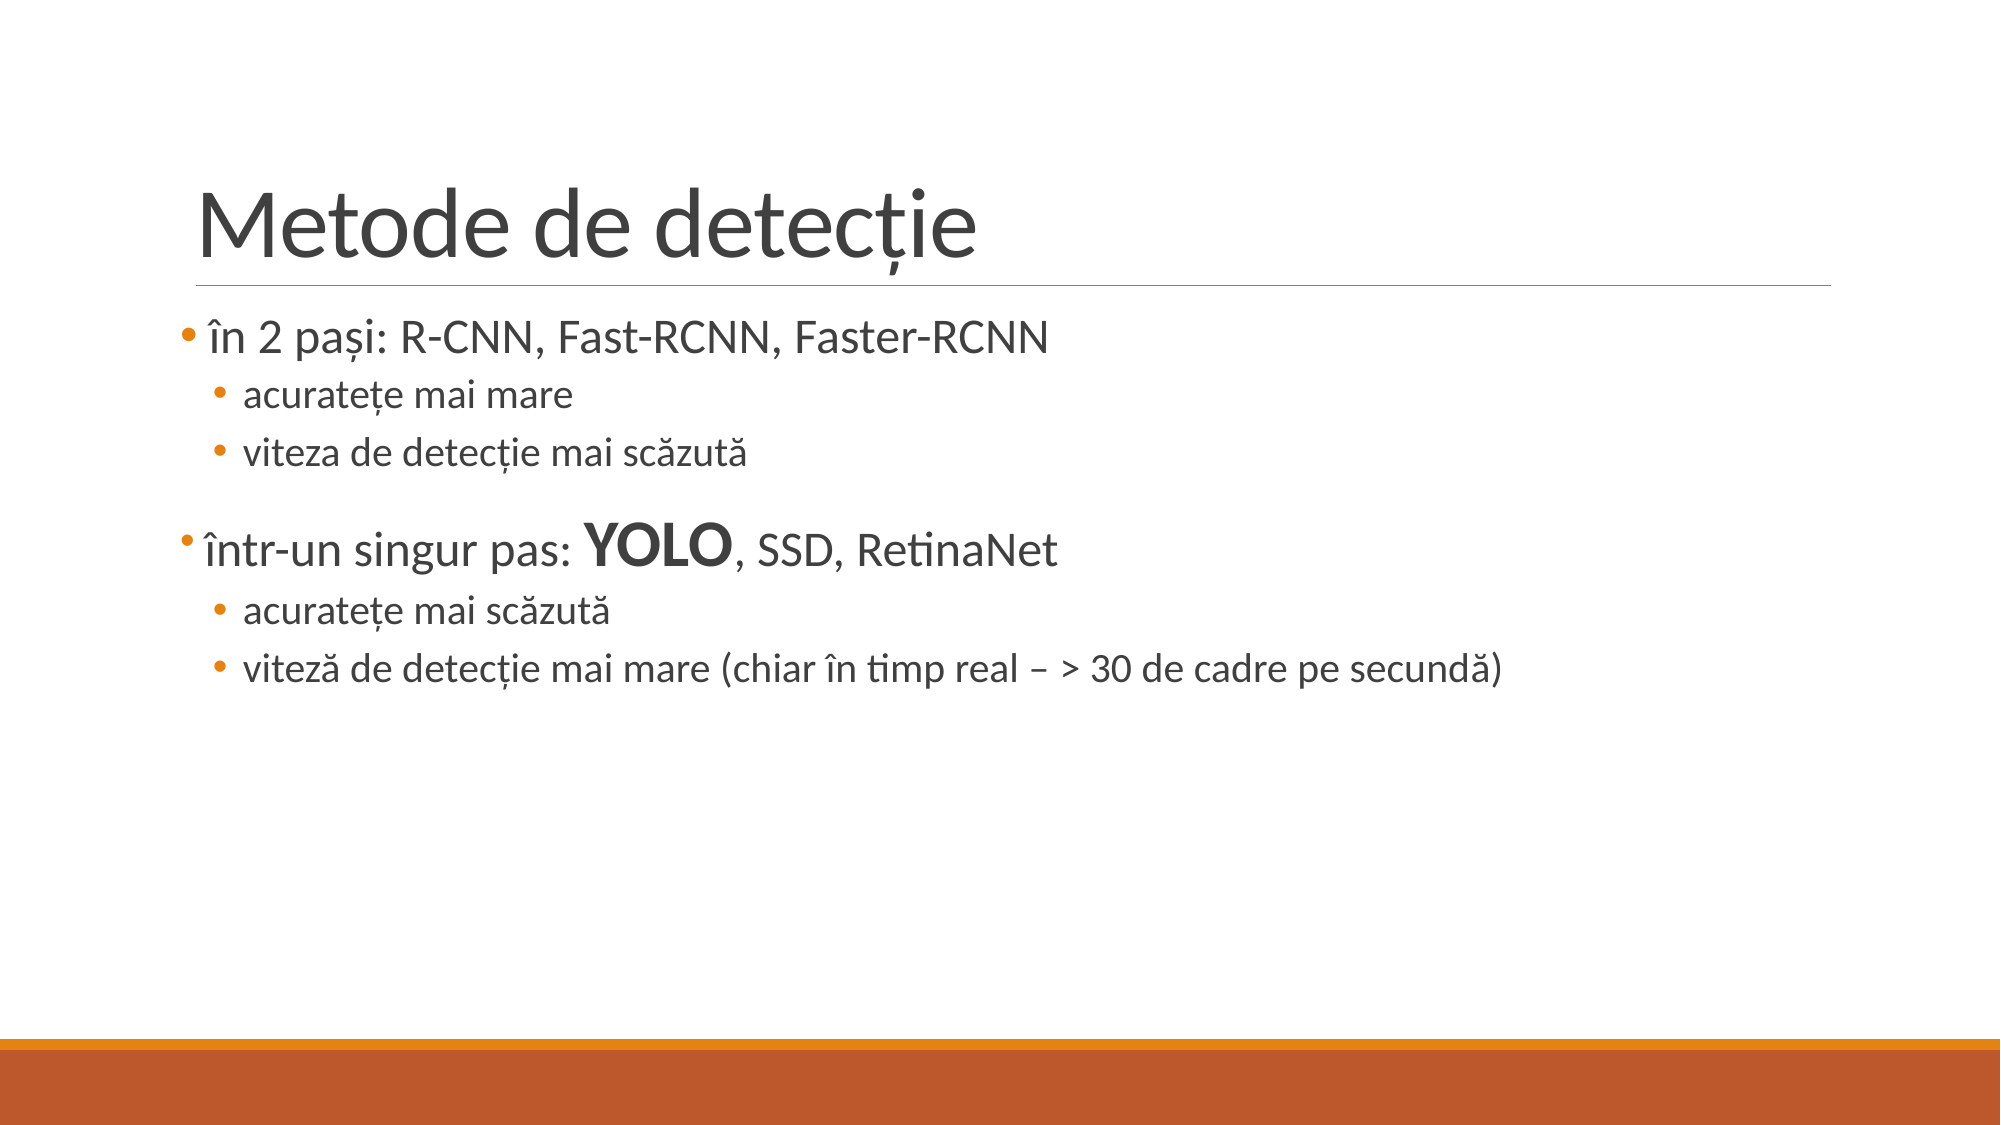

# Metode de detecție
 în 2 pași: R-CNN, Fast-RCNN, Faster-RCNN
acuratețe mai mare
viteza de detecție mai scăzută
 într-un singur pas: YOLO, SSD, RetinaNet
acuratețe mai scăzută
viteză de detecție mai mare (chiar în timp real – > 30 de cadre pe secundă)